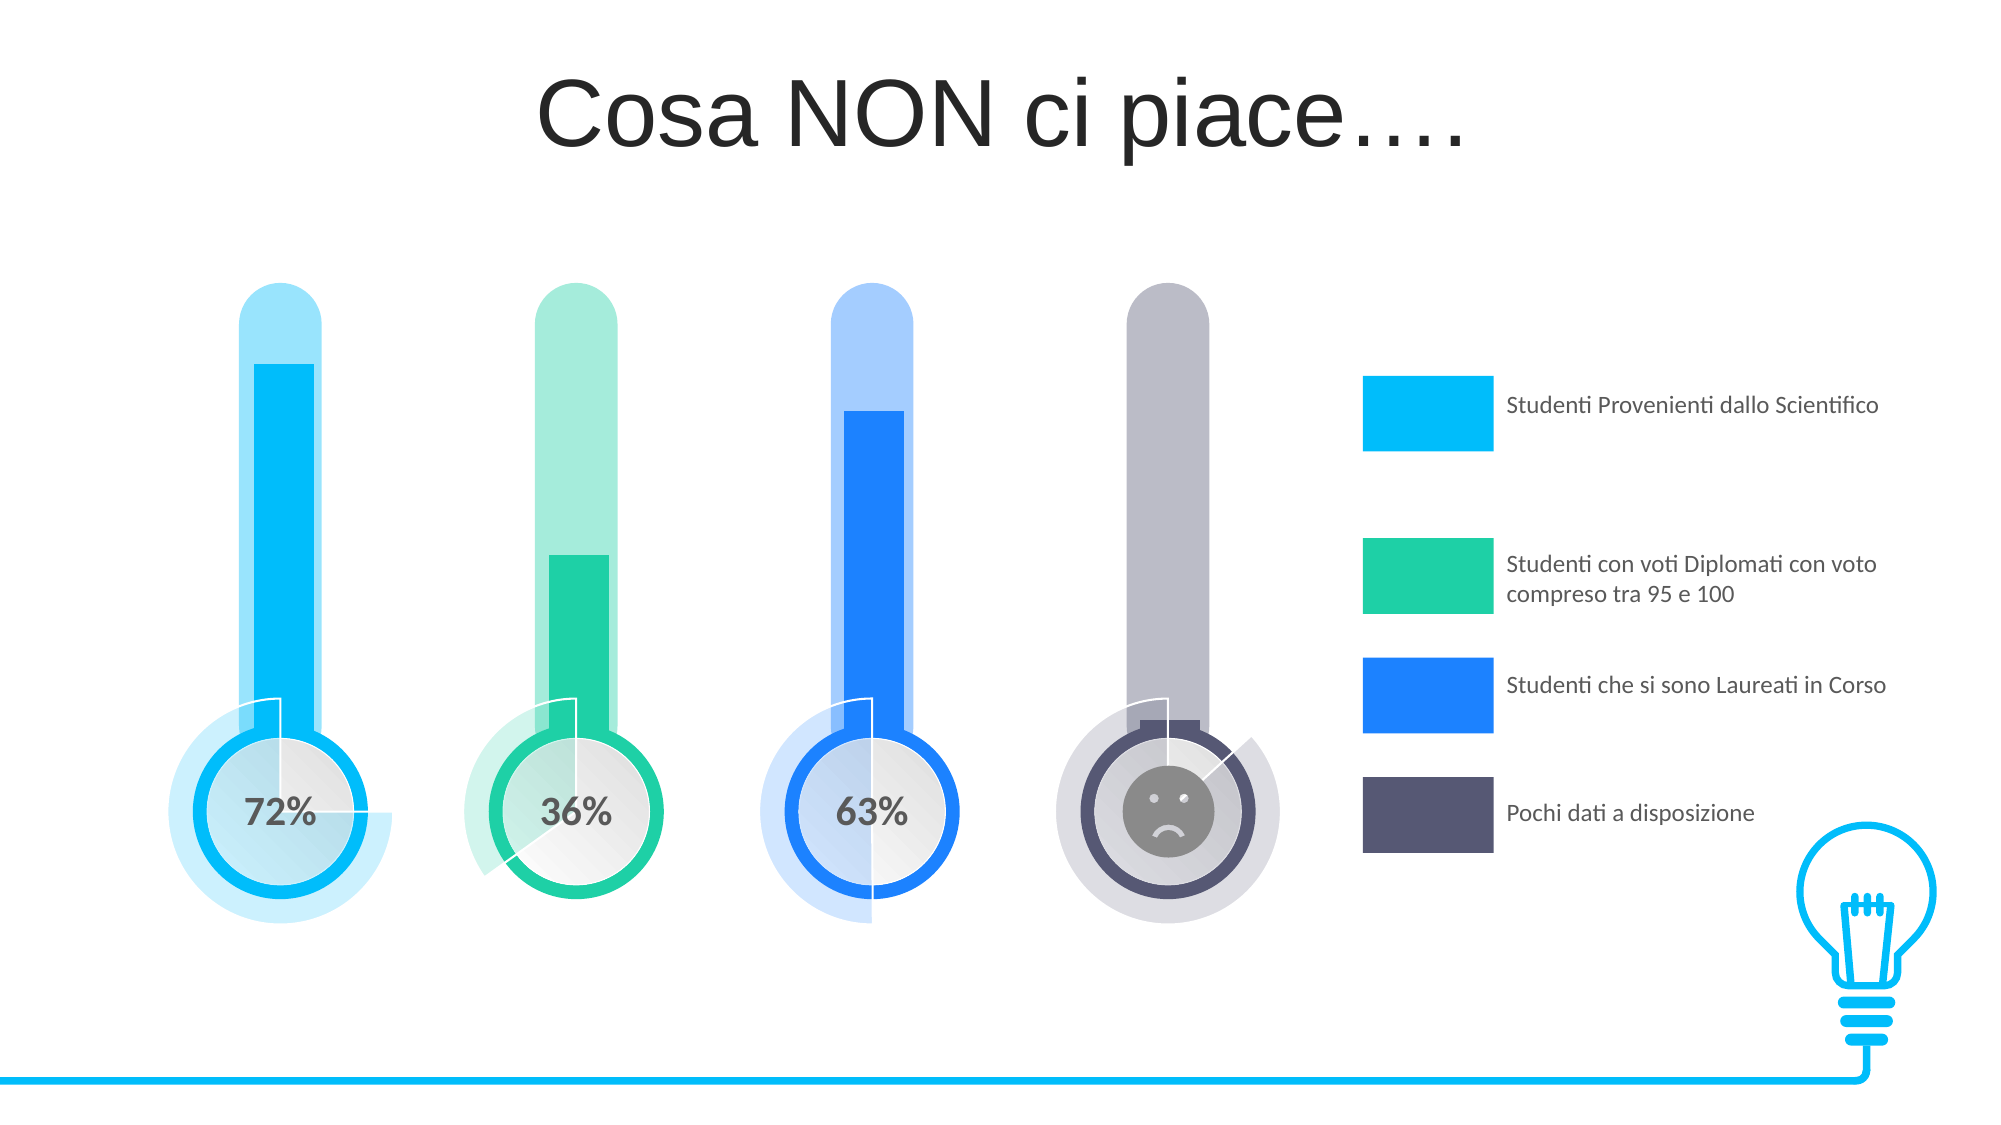

Cosa NON ci piace….

### Chart

| Category | Series 1 |
|---|---|
| Category 1 | 72.0 |
| Category 2 | 36.0 |
| Category 3 | 63.0 |
| Category 4 | 5.0 |
Studenti Provenienti dallo Scientifico

Studenti con voti Diplomati con voto compreso tra 95 e 100

Studenti che si sono Laureati in Corso

Pochi dati a disposizione

72%

36%

63%